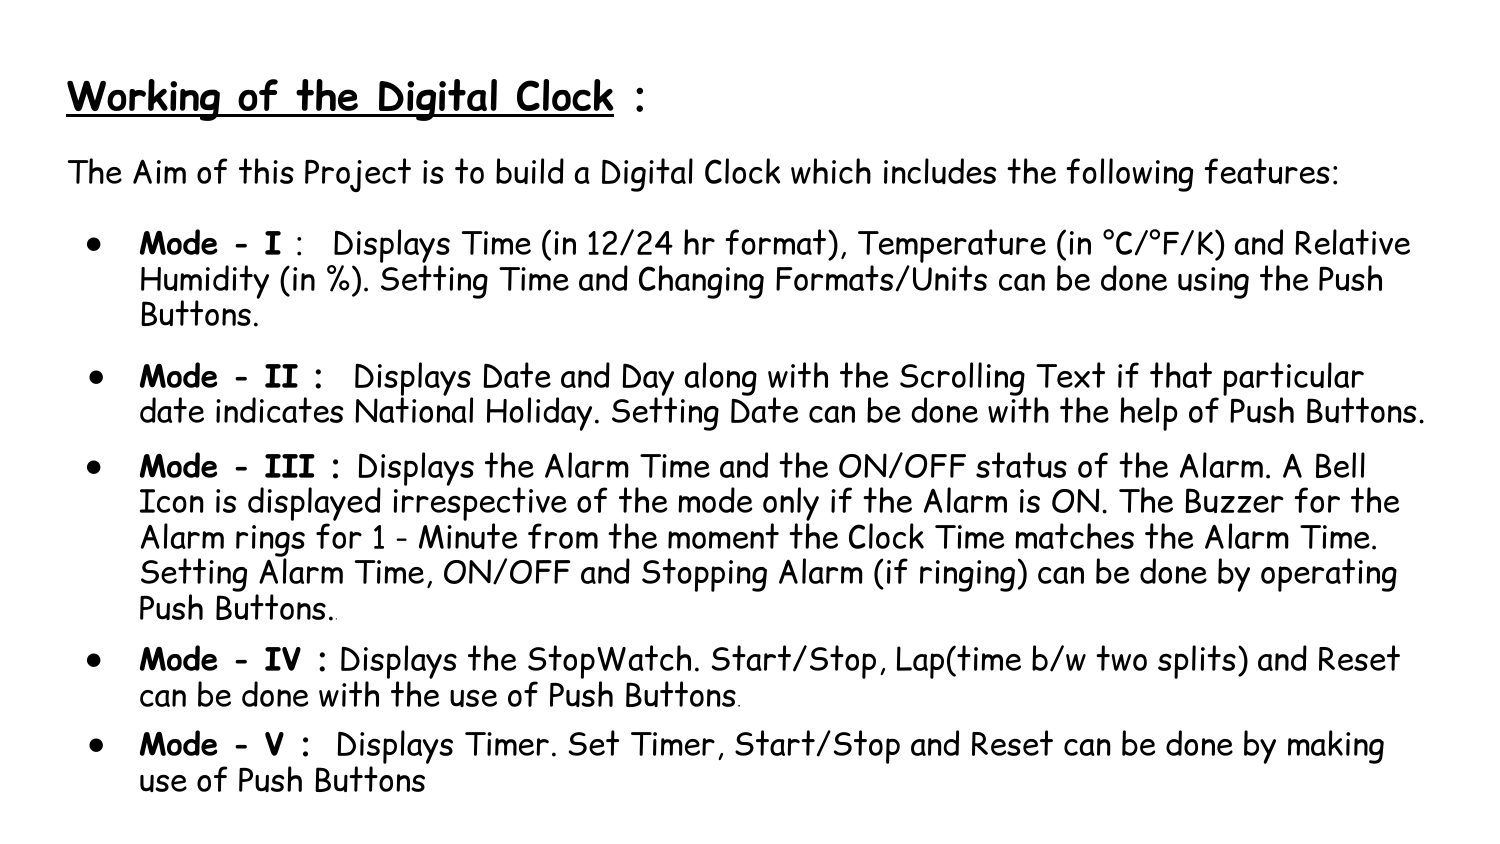

Working of the Digital Clock :

The Aim of this Project is to build a Digital Clock which includes the following features:

Mode - I :   Displays Time (in 12/24 hr format), Temperature (in °C/°F/K) and Relative Humidity (in %). Setting Time and Changing Formats/Units can be done using the Push Buttons.

Mode - II :  Displays Date and Day along with the Scrolling Text if that particular date indicates National Holiday. Setting Date can be done with the help of Push Buttons.

Mode - III : Displays the Alarm Time and the ON/OFF status of the Alarm. A Bell Icon is displayed irrespective of the mode only if the Alarm is ON. The Buzzer for the Alarm rings for 1 - Minute from the moment the Clock Time matches the Alarm Time. Setting Alarm Time, ON/OFF and Stopping Alarm (if ringing) can be done by operating Push Buttons..

Mode - IV : Displays the StopWatch. Start/Stop, Lap(time b/w two splits) and Reset can be done with the use of Push Buttons.

Mode - V :  Displays Timer. Set Timer, Start/Stop and Reset can be done by making use of Push Buttons